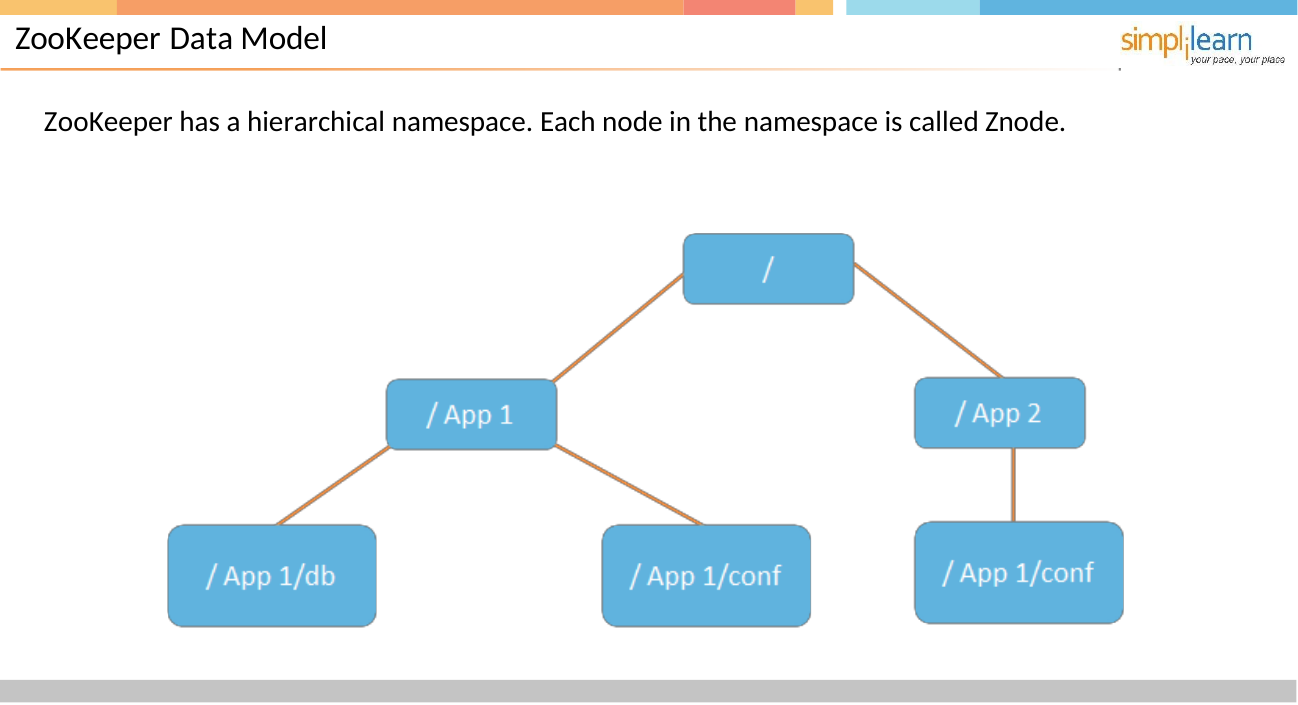

# ZooKeeper Data Model

ZooKeeper has a hierarchical namespace. Each node in the namespace is called Znode.